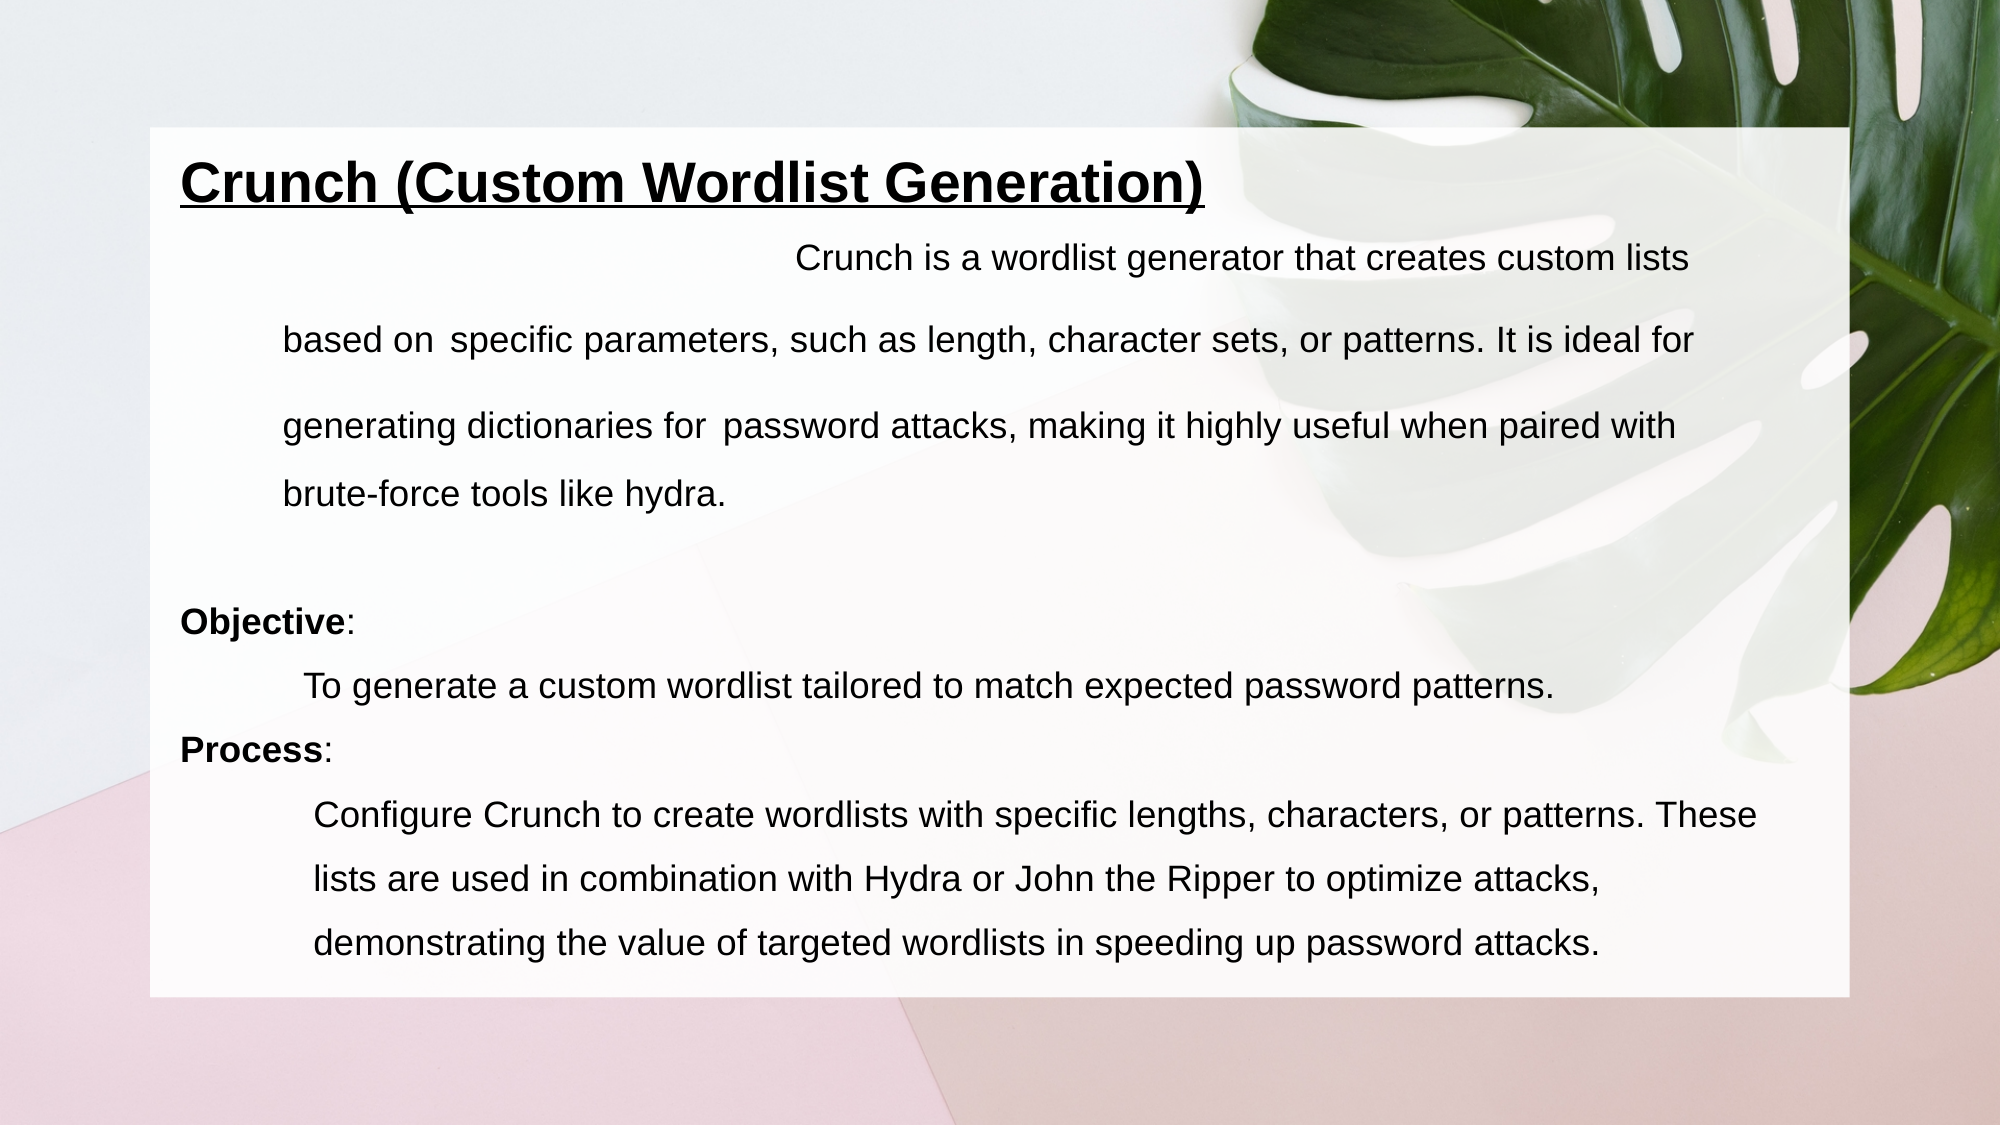

Crunch (Custom Wordlist Generation)
                                                            Crunch is a wordlist generator that creates custom lists
          based on specific parameters, such as length, character sets, or patterns. It is ideal for
          generating dictionaries for password attacks, making it highly useful when paired with
          brute-force tools like hydra.

Objective:
            To generate a custom wordlist tailored to match expected password patterns.
Process:
             Configure Crunch to create wordlists with specific lengths, characters, or patterns. These
             lists are used in combination with Hydra or John the Ripper to optimize attacks,
             demonstrating the value of targeted wordlists in speeding up password attacks.